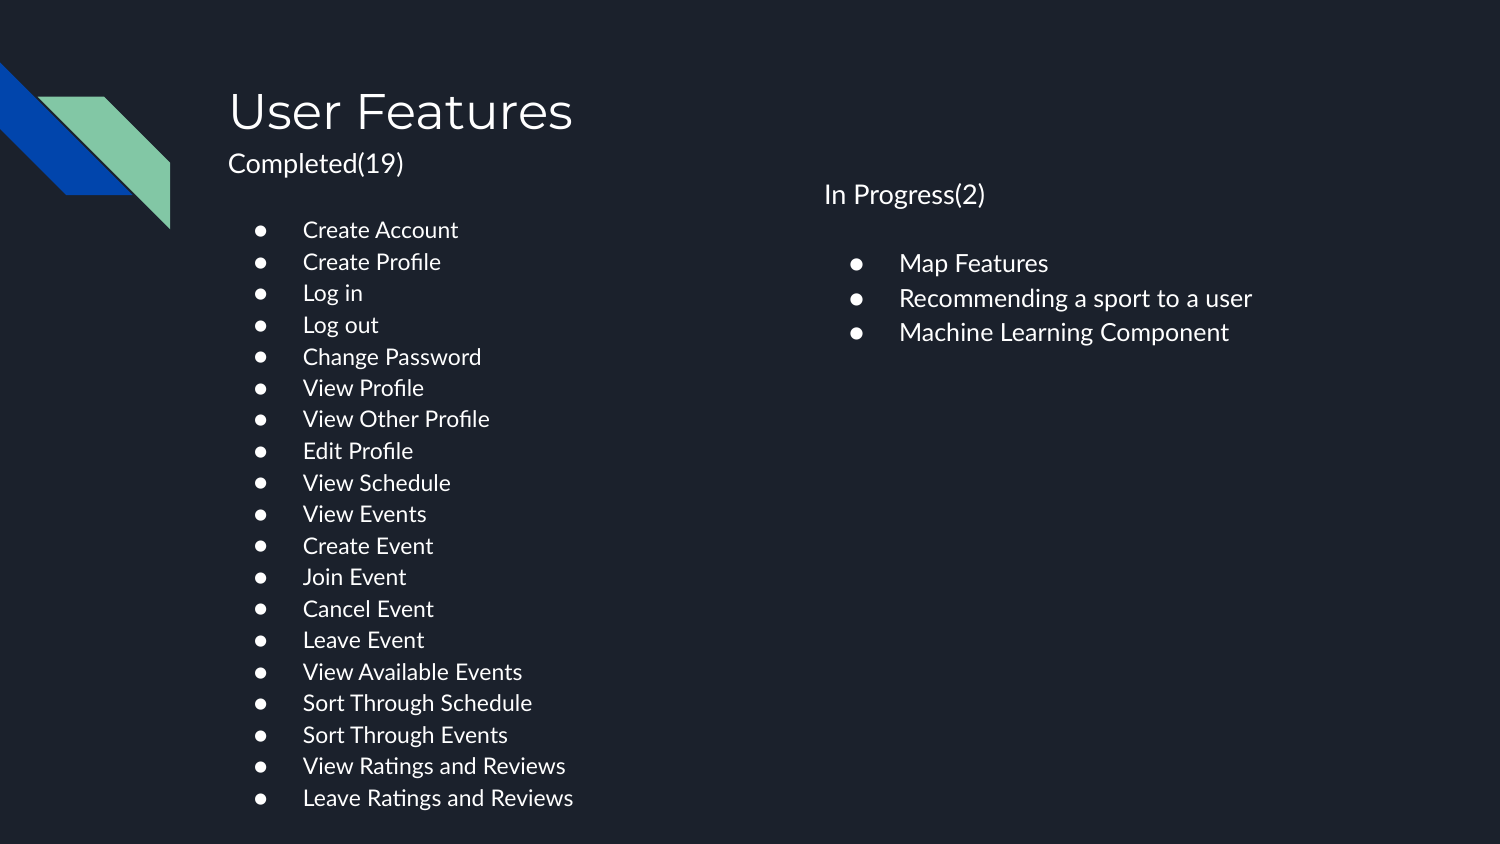

# User Features
Completed(19)
Create Account
Create Profile
Log in
Log out
Change Password
View Profile
View Other Profile
Edit Profile
View Schedule
View Events
Create Event
Join Event
Cancel Event
Leave Event
View Available Events
Sort Through Schedule
Sort Through Events
View Ratings and Reviews
Leave Ratings and Reviews
In Progress(2)
Map Features
Recommending a sport to a user
Machine Learning Component